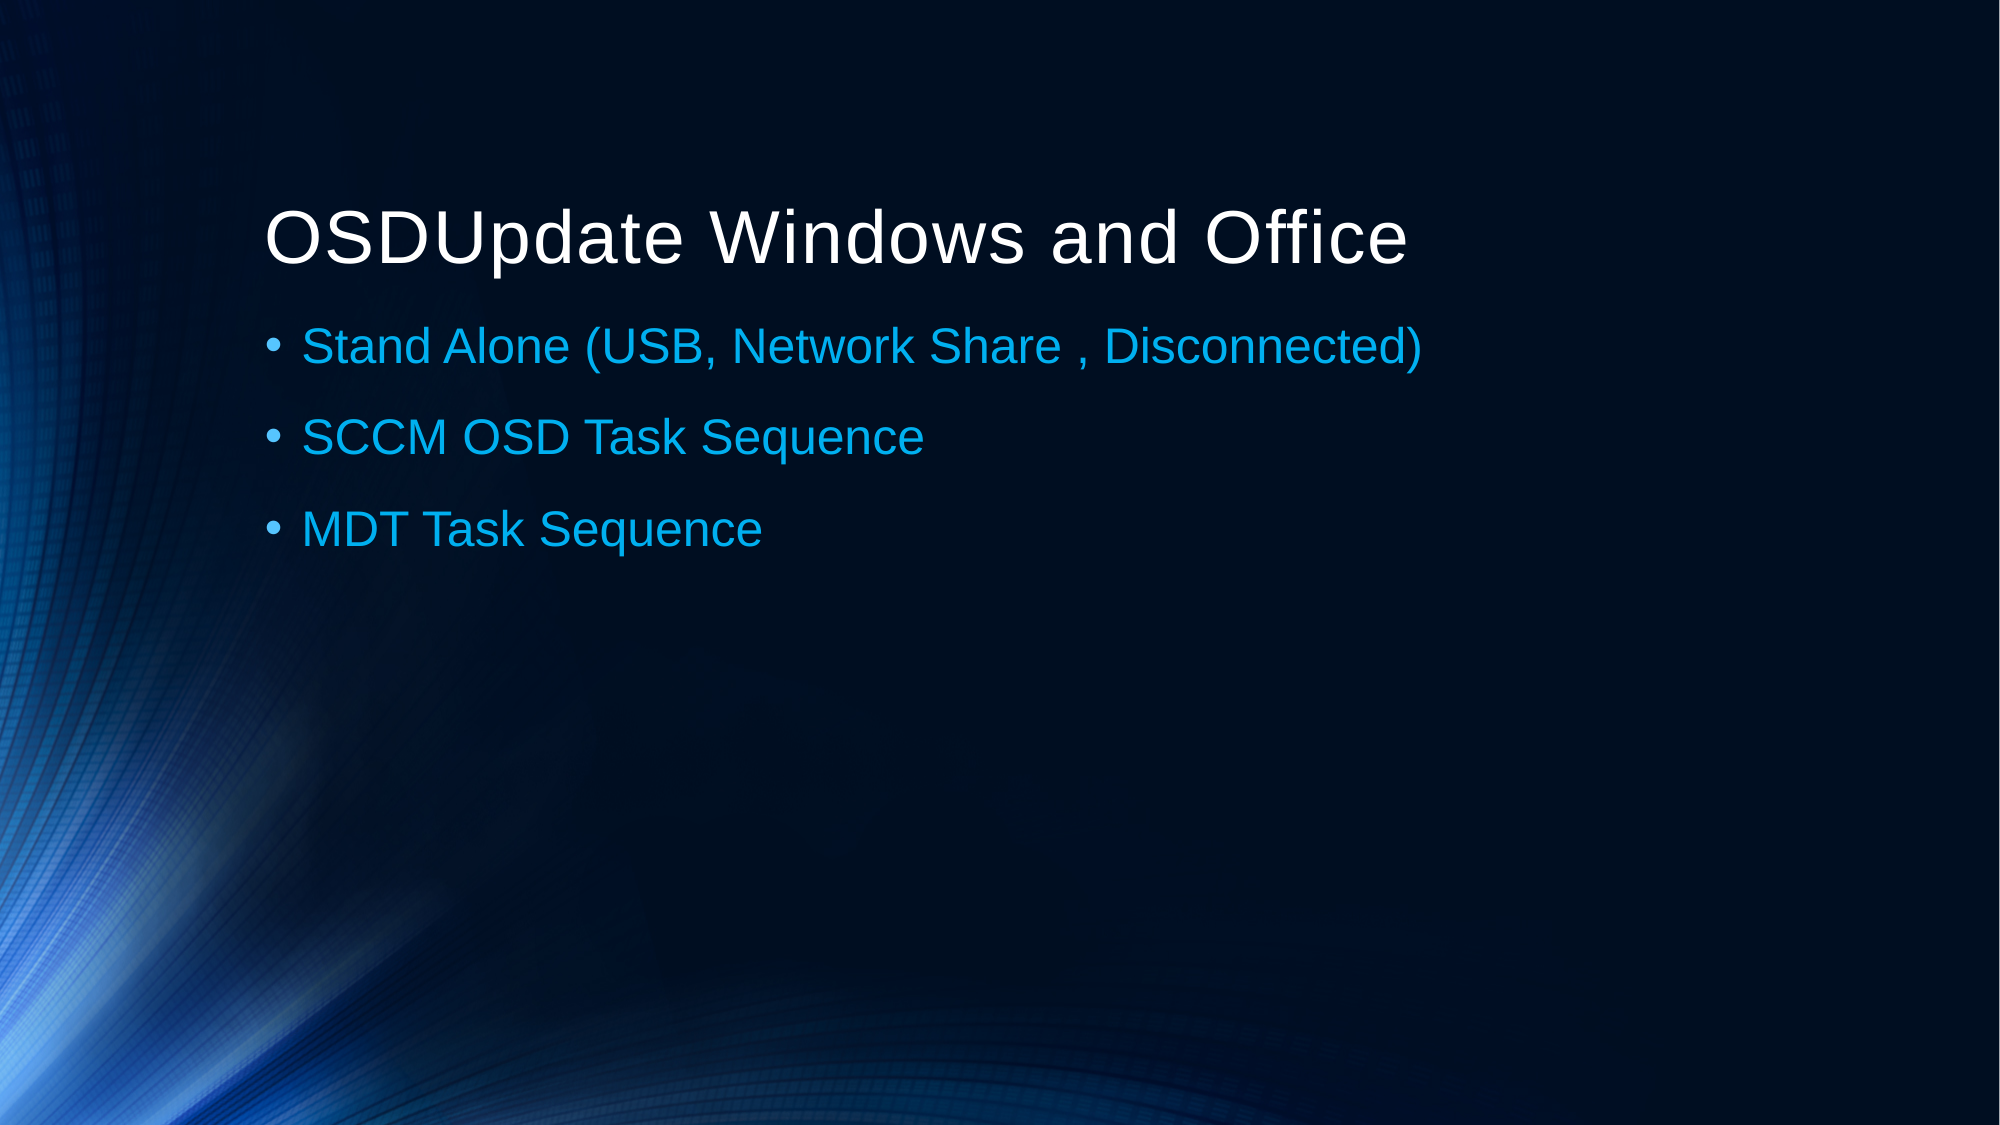

# OSDUpdate Windows and Office
Stand Alone (USB, Network Share , Disconnected)
SCCM OSD Task Sequence
MDT Task Sequence